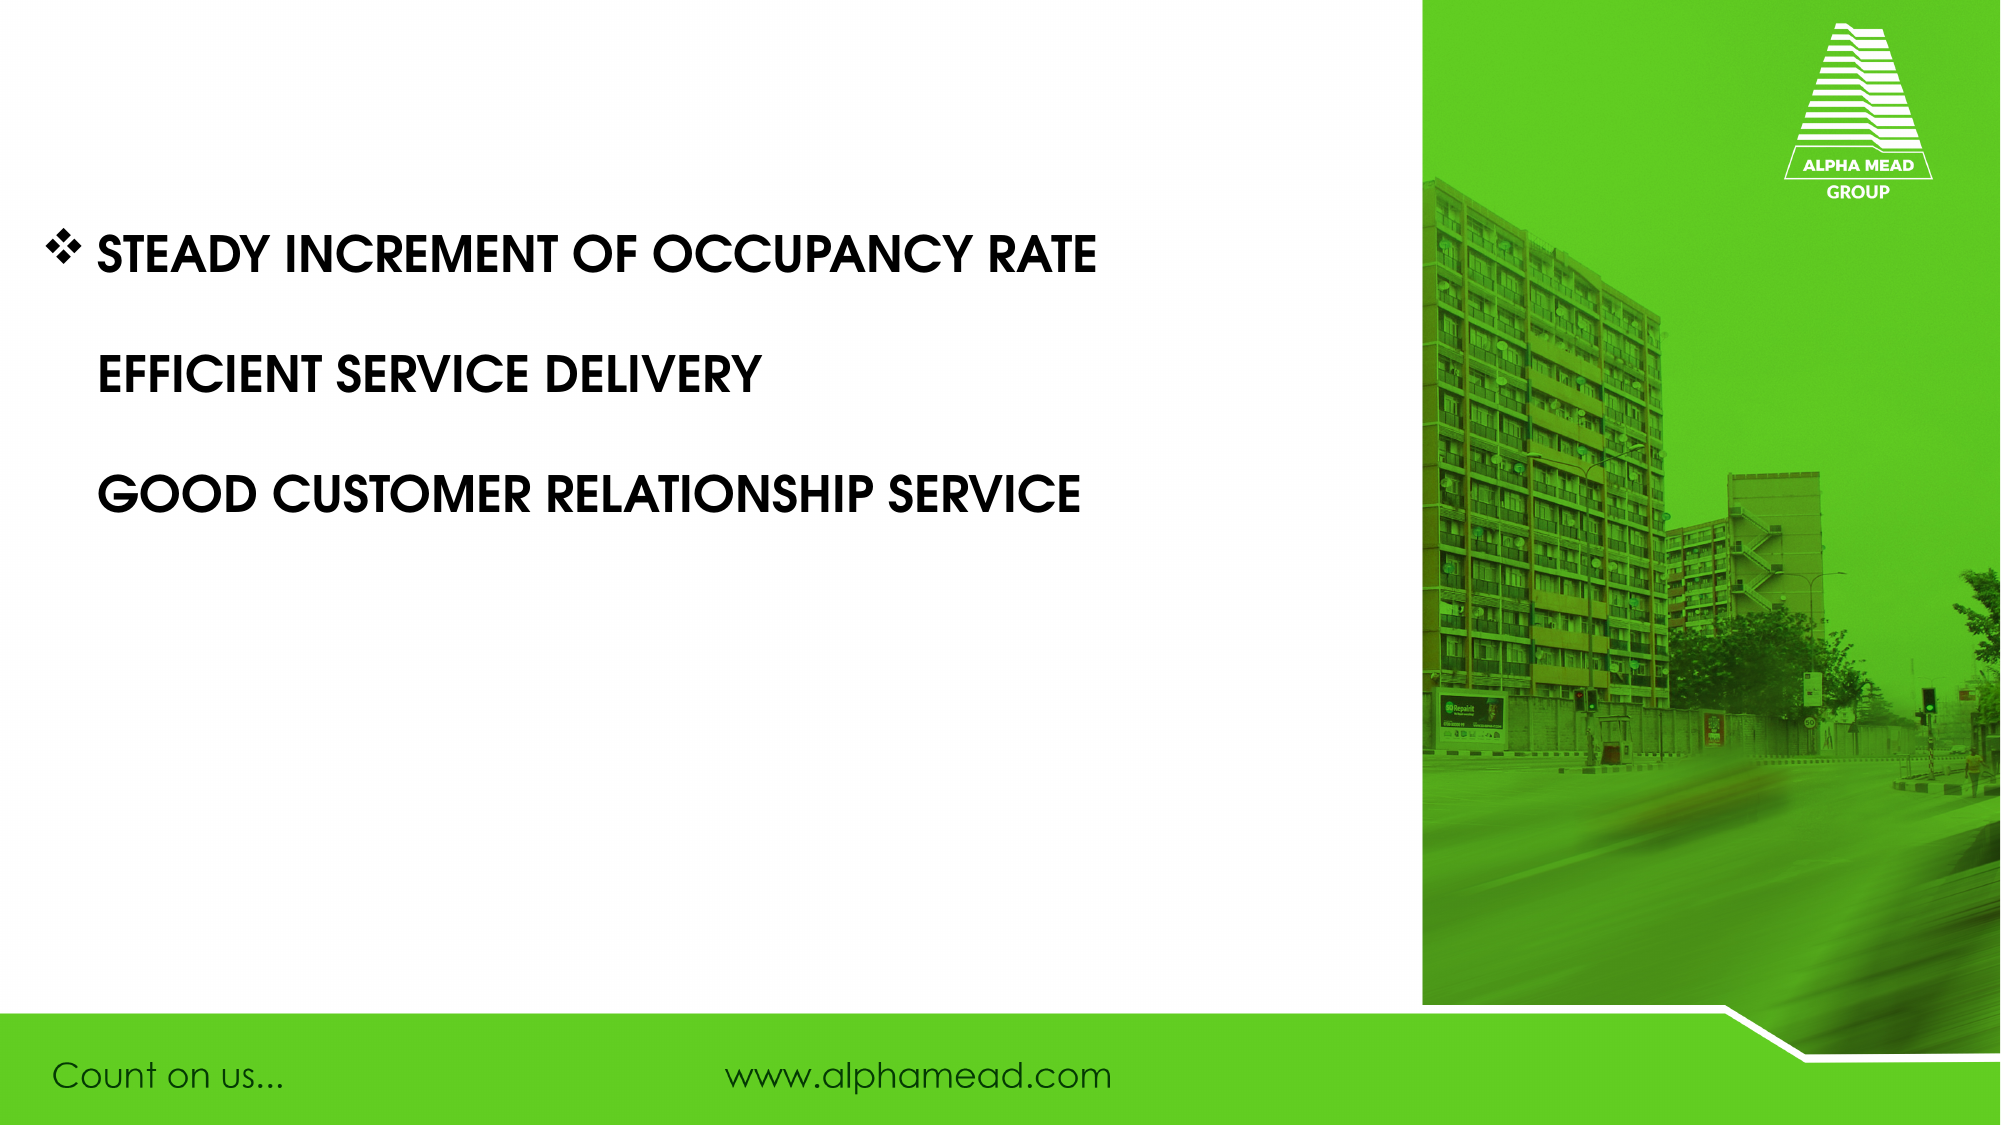

# STEADY INCREMENT OF OCCUPANCY RATE EFFICIENT SERVICE DELIVERY GOOD CUSTOMER RELATIONSHIP SERVICE